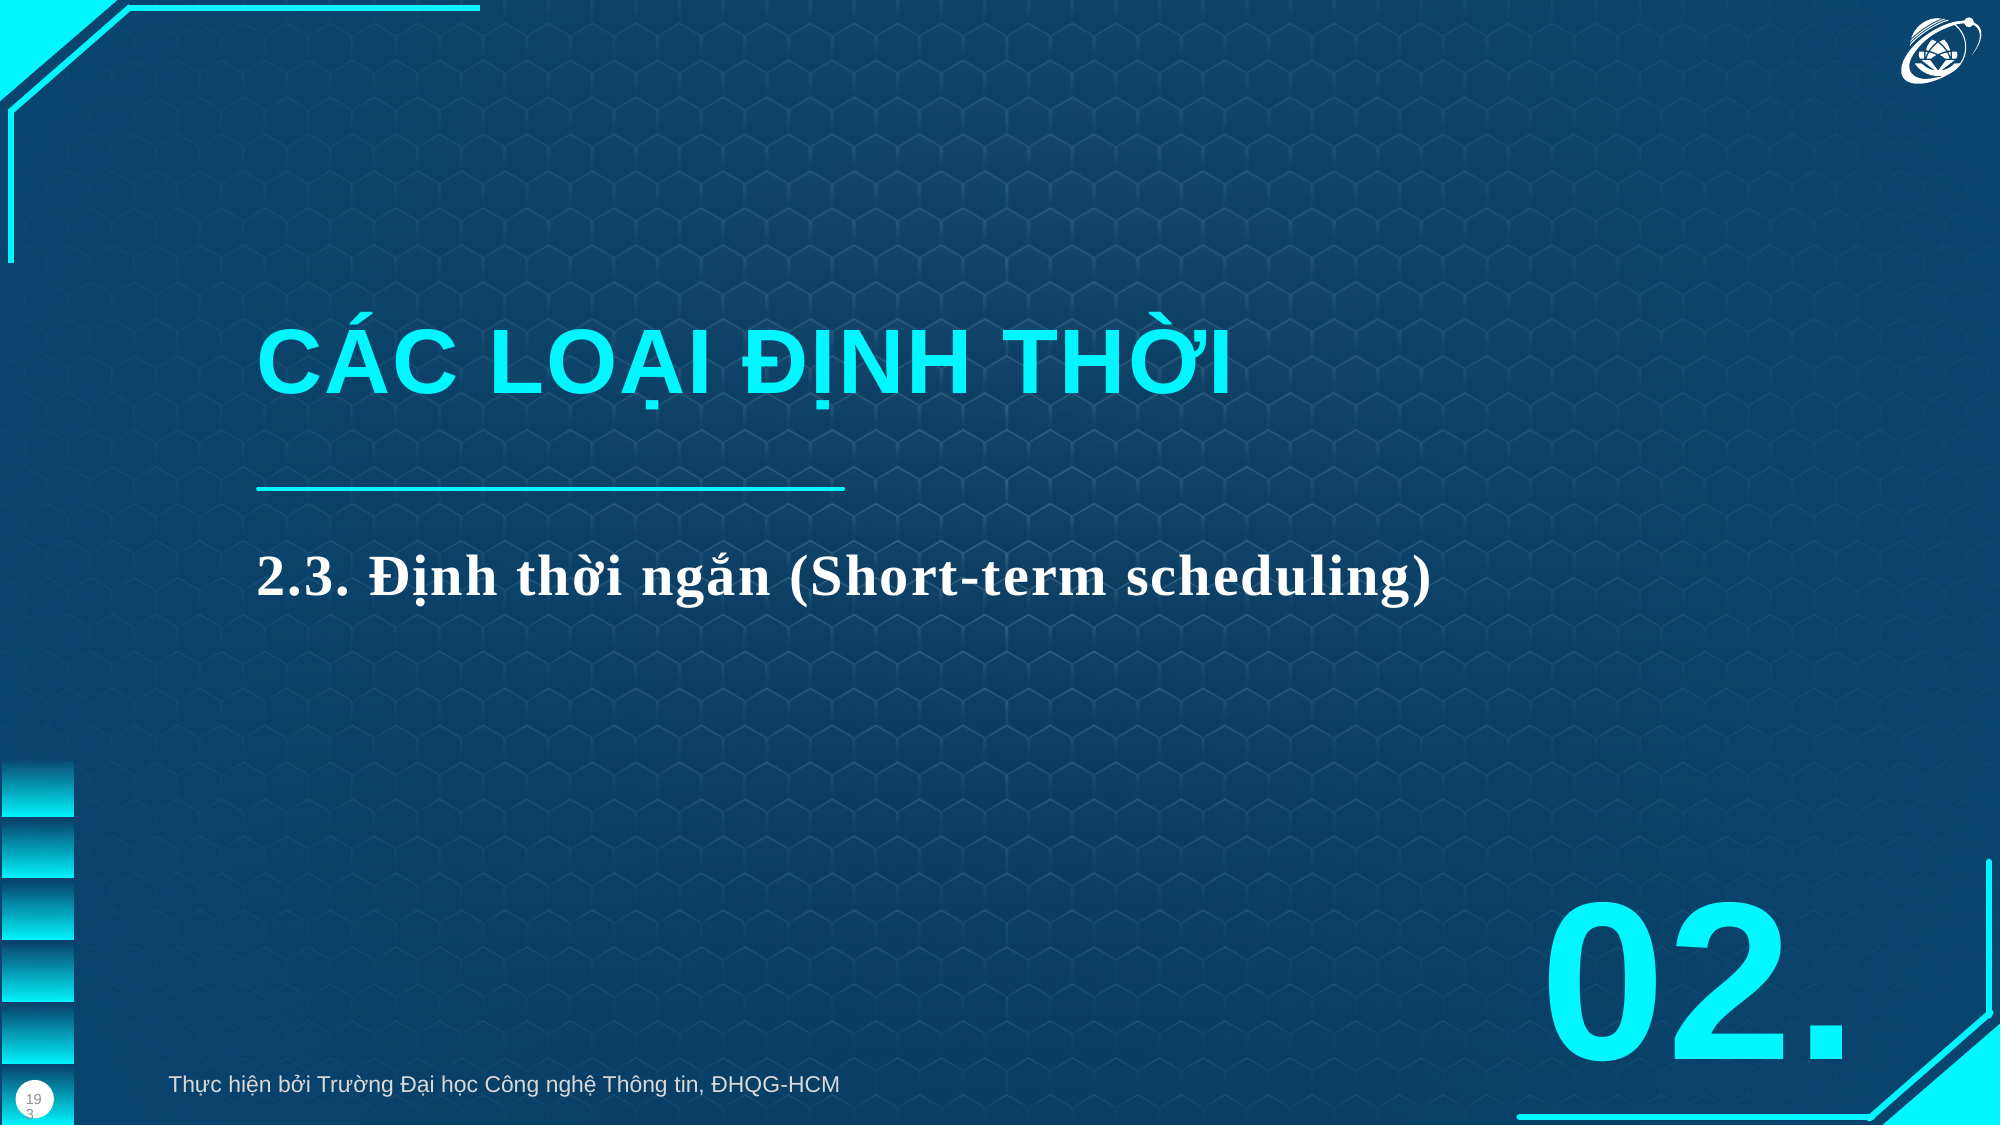

CÁC LOẠI ĐỊNH THỜI
2.3. Định thời ngắn (Short-term scheduling)

02.
Thực hiện bởi Trường Đại học Công nghệ Thông tin, ĐHQG-HCM
193